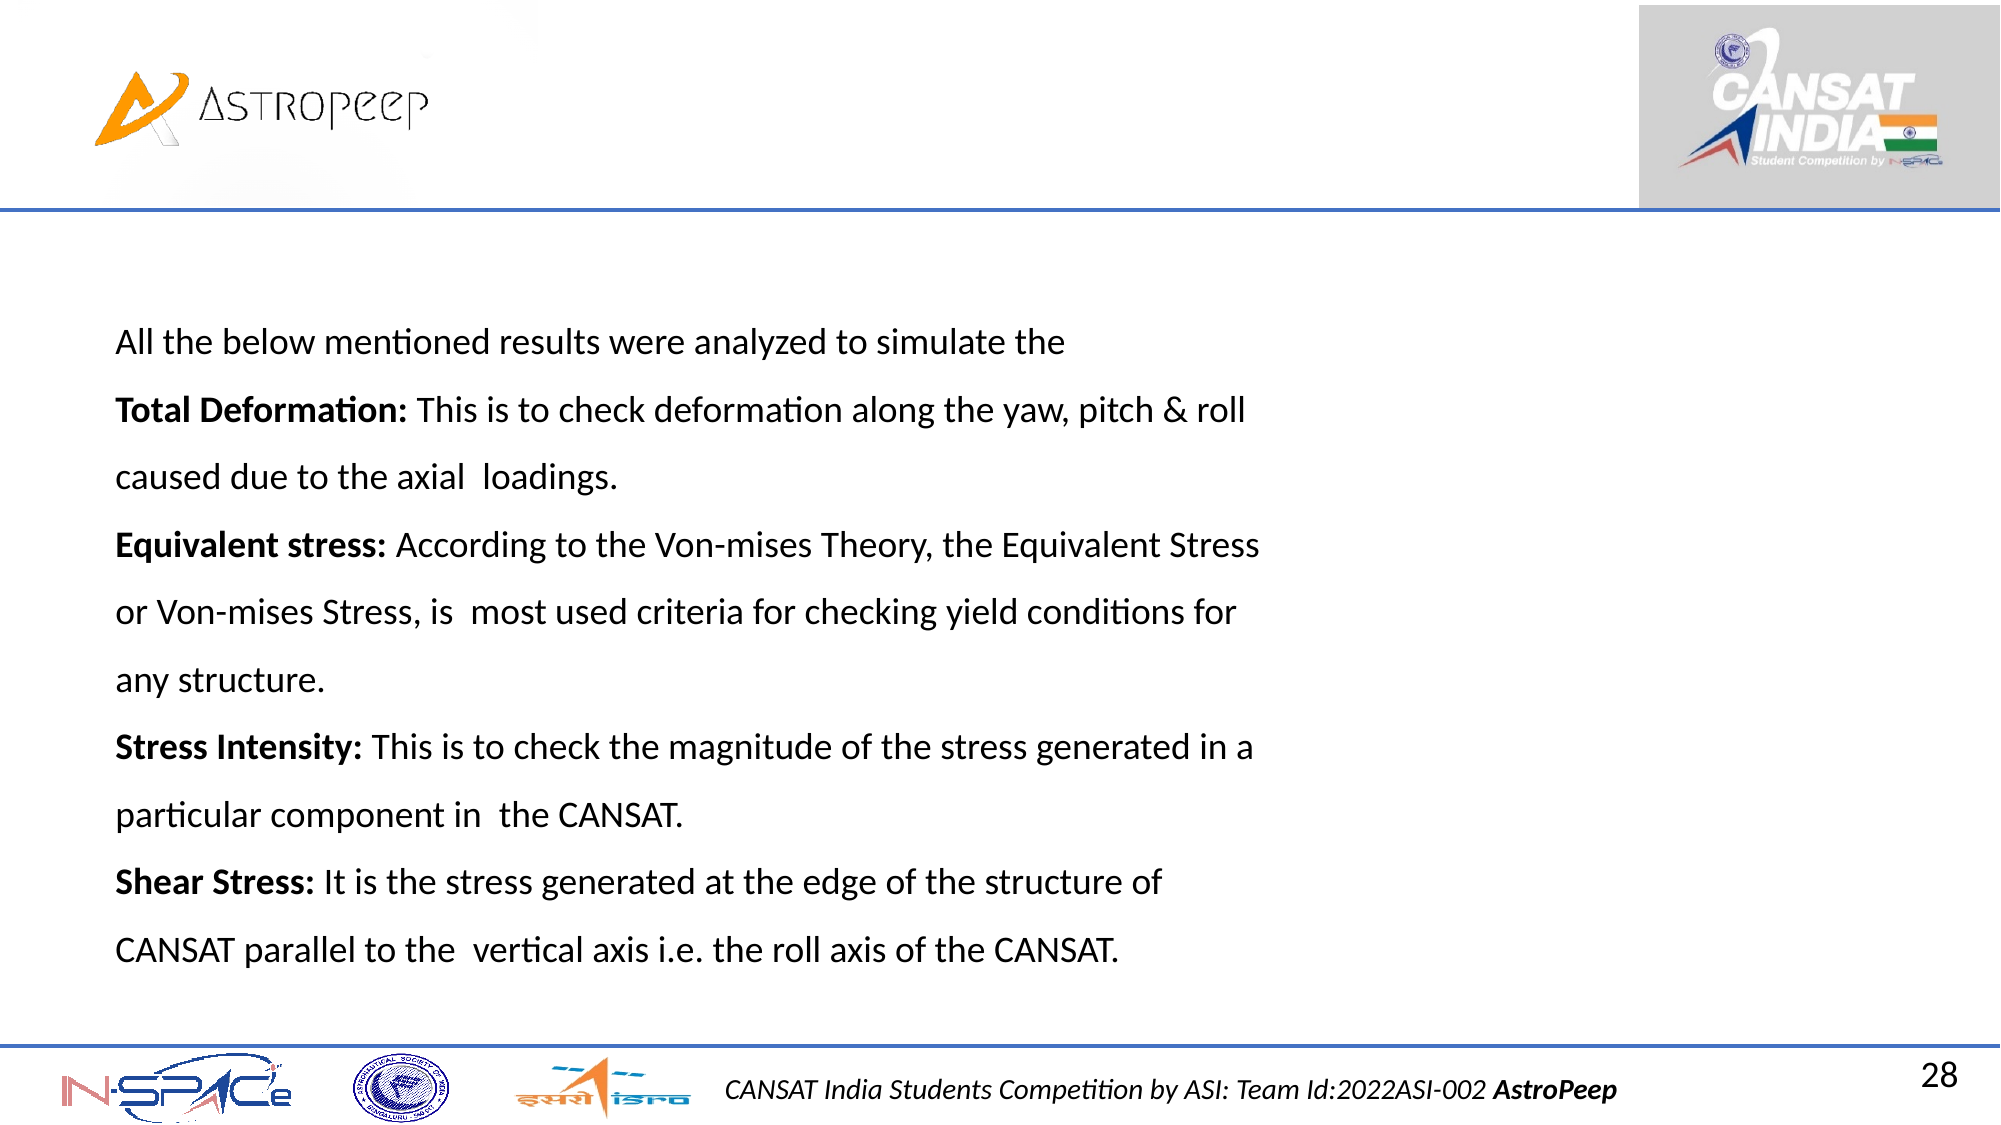

All the below mentioned results were analyzed to simulate the
Total Deformation: This is to check deformation along the yaw, pitch & roll caused due to the axial  loadings.
Equivalent stress: According to the Von-mises Theory, the Equivalent Stress or Von-mises Stress, is  most used criteria for checking yield conditions for any structure.
Stress Intensity: This is to check the magnitude of the stress generated in a particular component in  the CANSAT.
Shear Stress: It is the stress generated at the edge of the structure of CANSAT parallel to the  vertical axis i.e. the roll axis of the CANSAT.
28